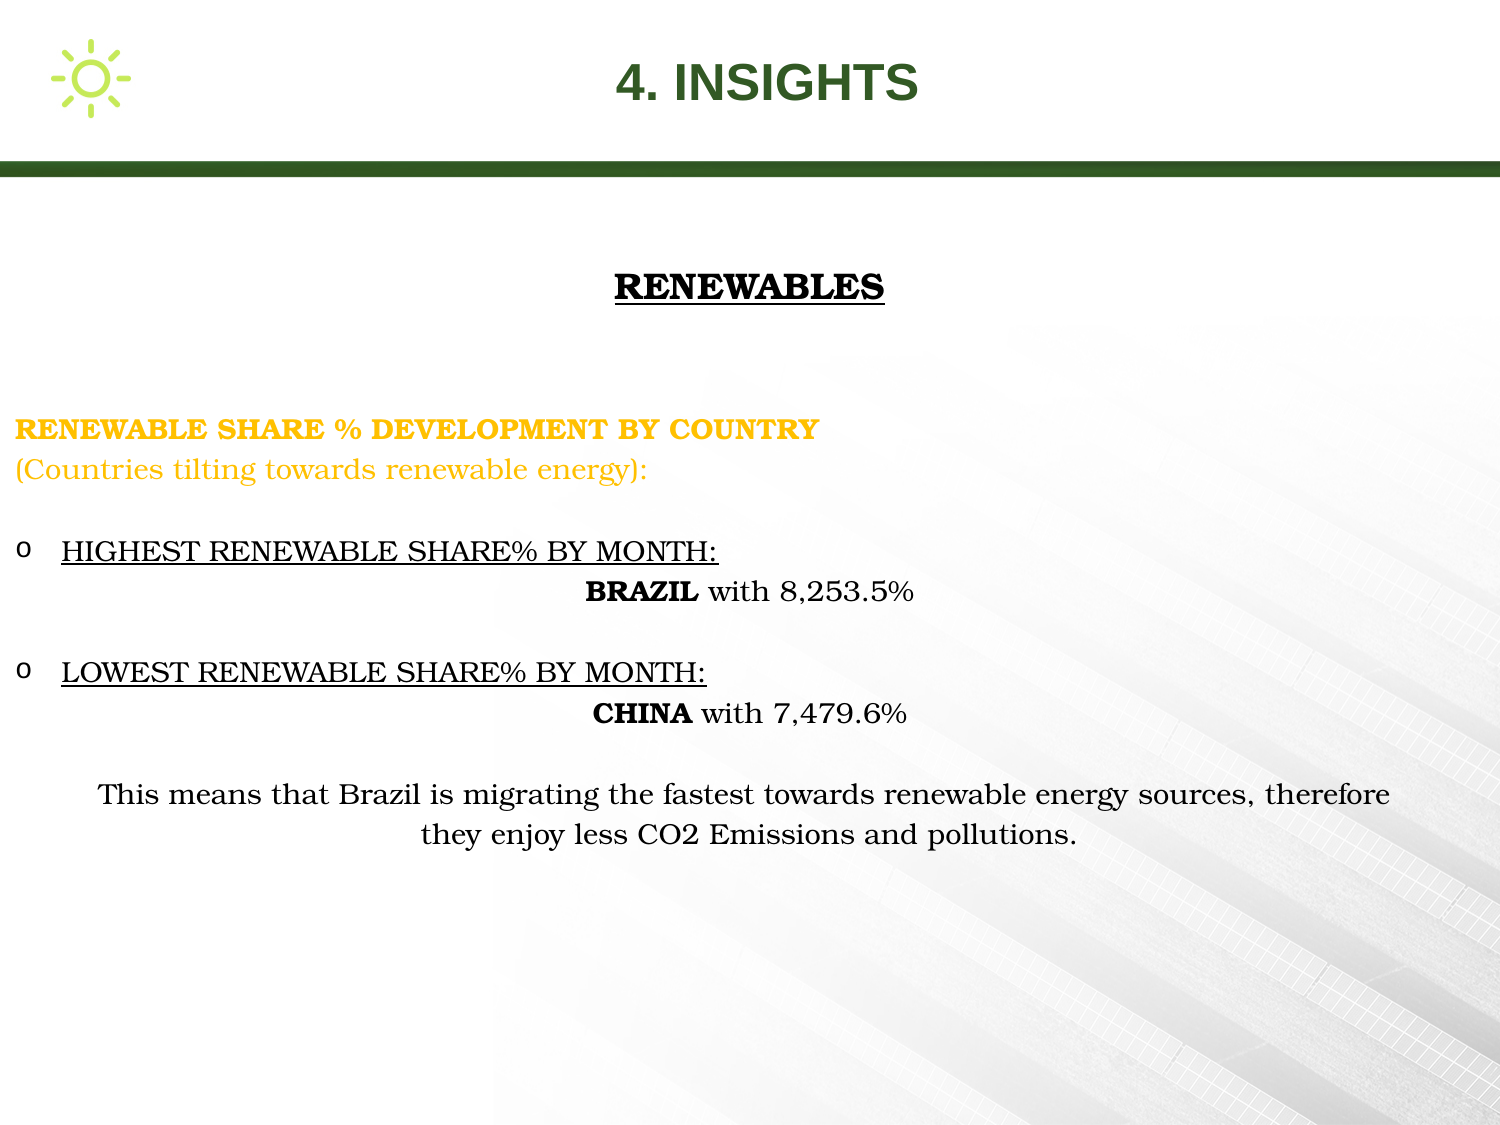

# 4. INSIGHTS

RENEWABLES

RENEWABLE SHARE % DEVELOPMENT BY COUNTRY
(Countries tilting towards renewable energy):

HIGHEST RENEWABLE SHARE% BY MONTH:
BRAZIL with 8,253.5%

LOWEST RENEWABLE SHARE% BY MONTH:
CHINA with 7,479.6%

This means that Brazil is migrating the fastest towards renewable energy sources, therefore
they enjoy less CO2 Emissions and pollutions.